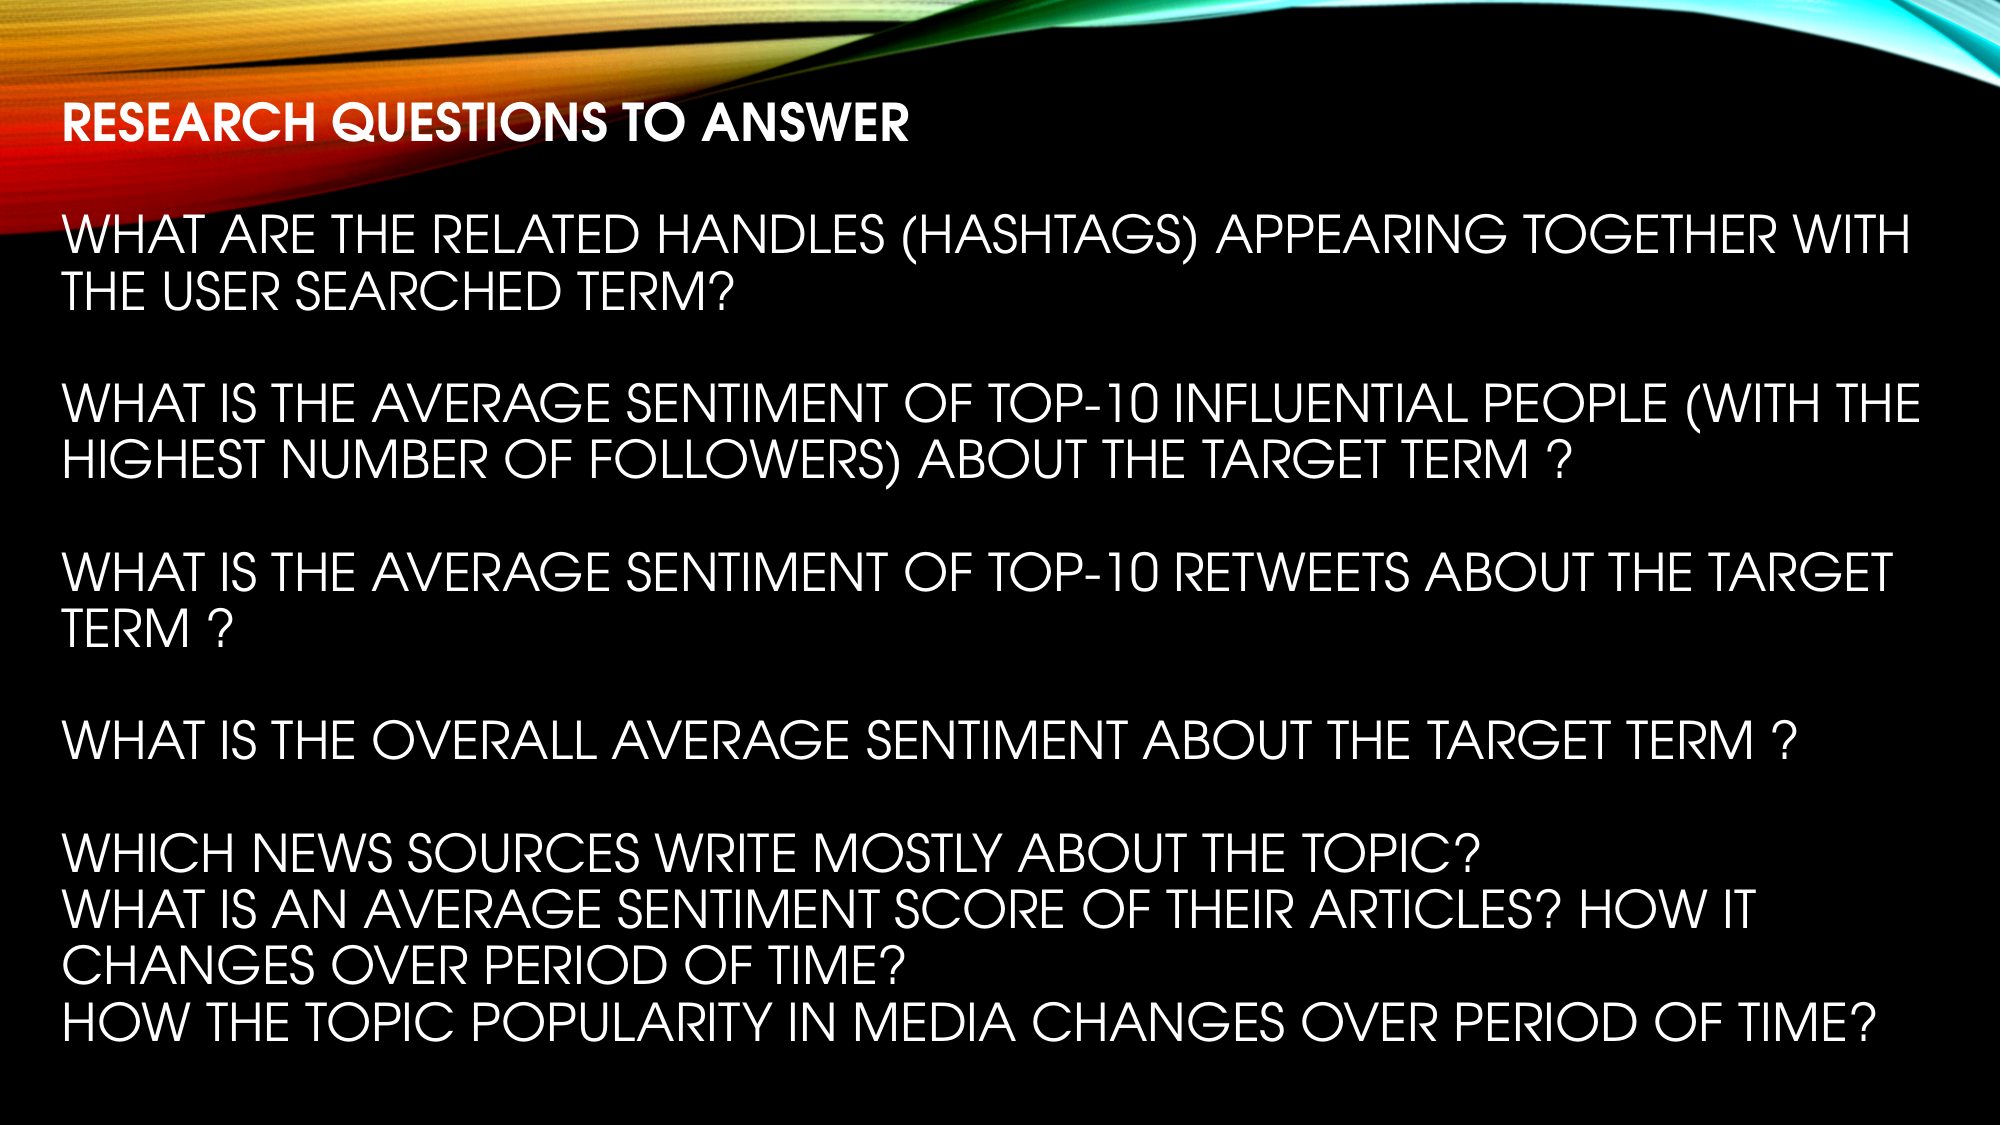

Research Questions to Answer
What are the related handles (hashtags) appearing together with the user searched term?
What is the average sentiment of top-10 influential people (with the highest number of followers) about the target term ?
What is the average sentiment of top-10 retweets about the target term ?
What is the overall average sentiment about the target term ?
Which news sources write mostly about the topic?
What is an average sentiment score of their articles? How it changes over period of time?
How the topic popularity in media changes over period of time?